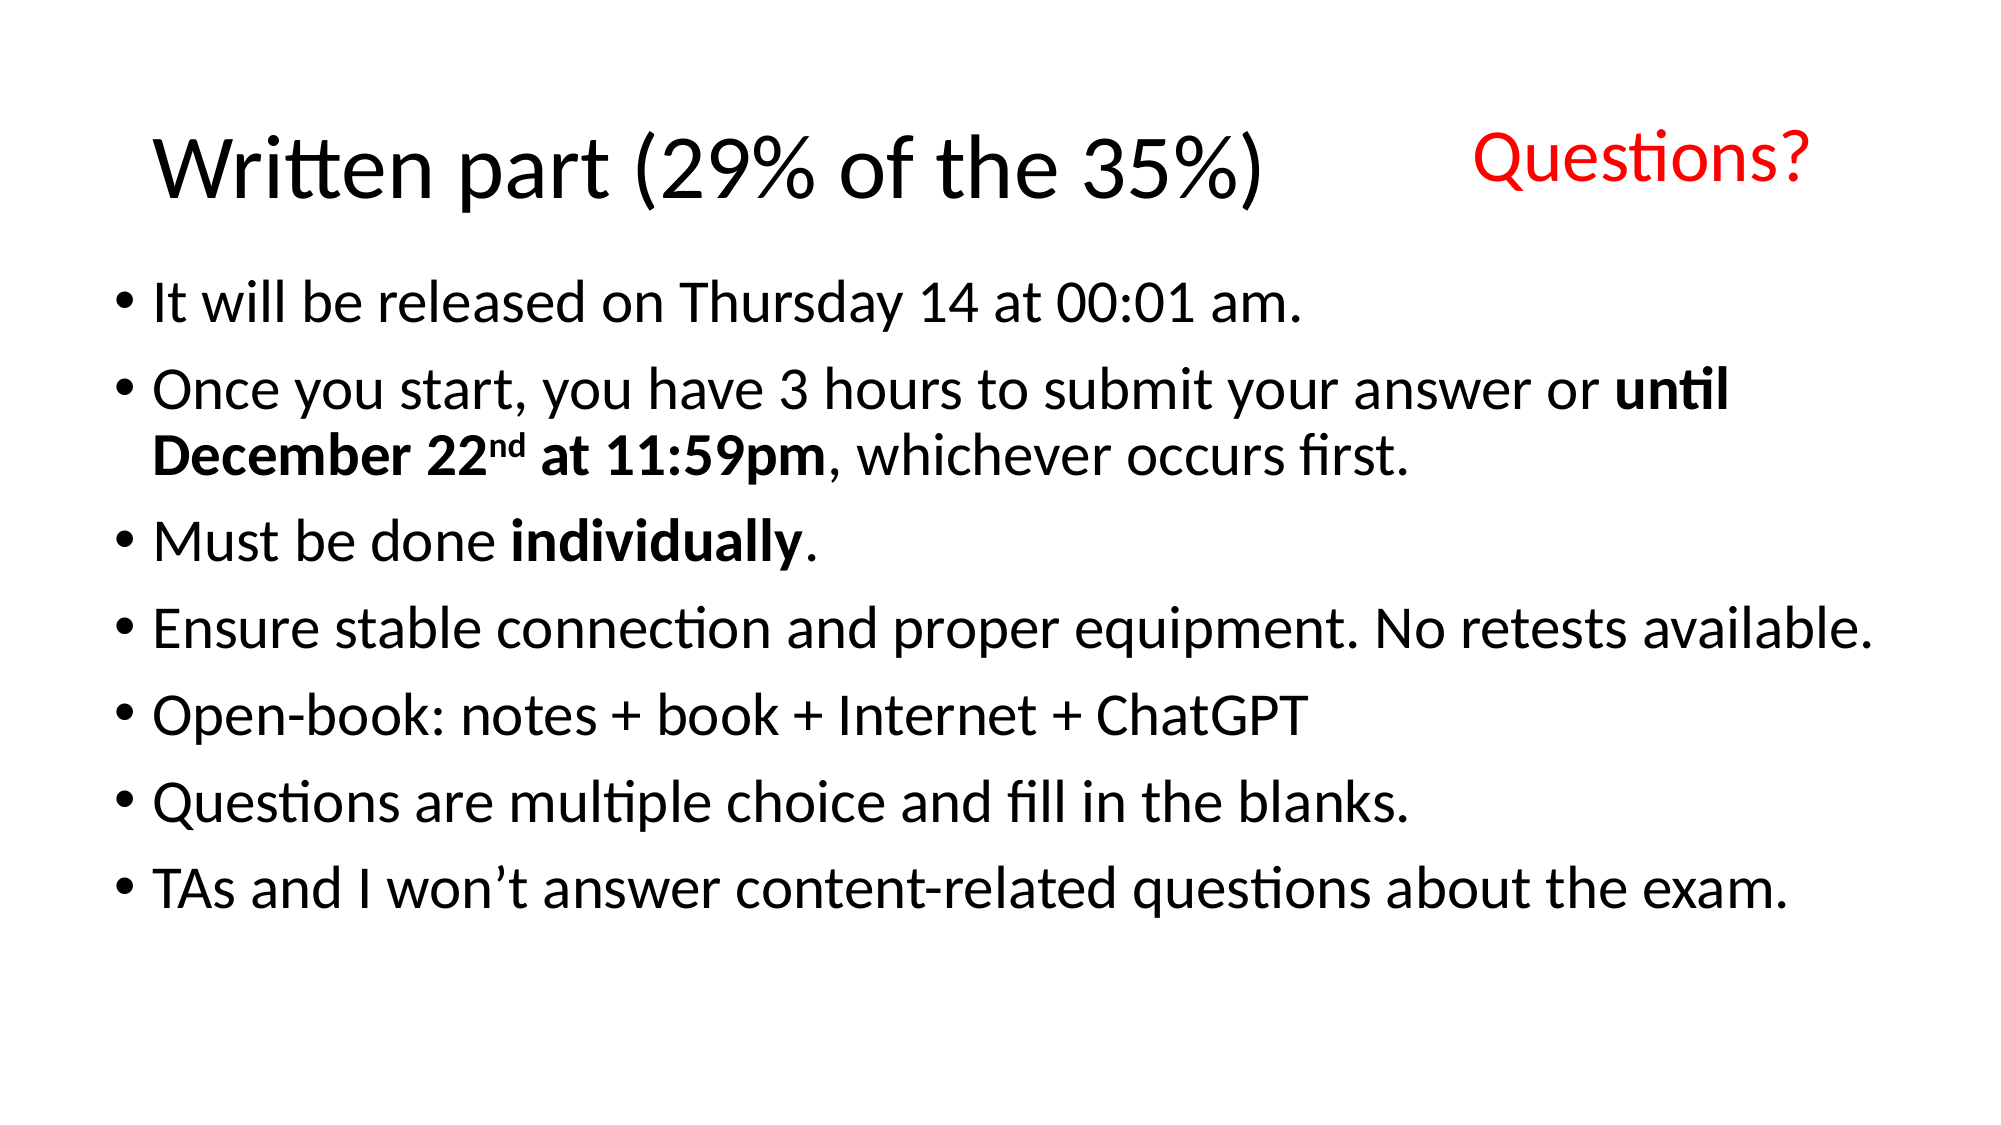

# Written part (29% of the 35%)
Questions?
It will be released on Thursday 14 at 00:01 am.
Once you start, you have 3 hours to submit your answer or until December 22nd at 11:59pm, whichever occurs first.
Must be done individually.
Ensure stable connection and proper equipment. No retests available.
Open-book: notes + book + Internet + ChatGPT
Questions are multiple choice and fill in the blanks.
TAs and I won’t answer content-related questions about the exam.